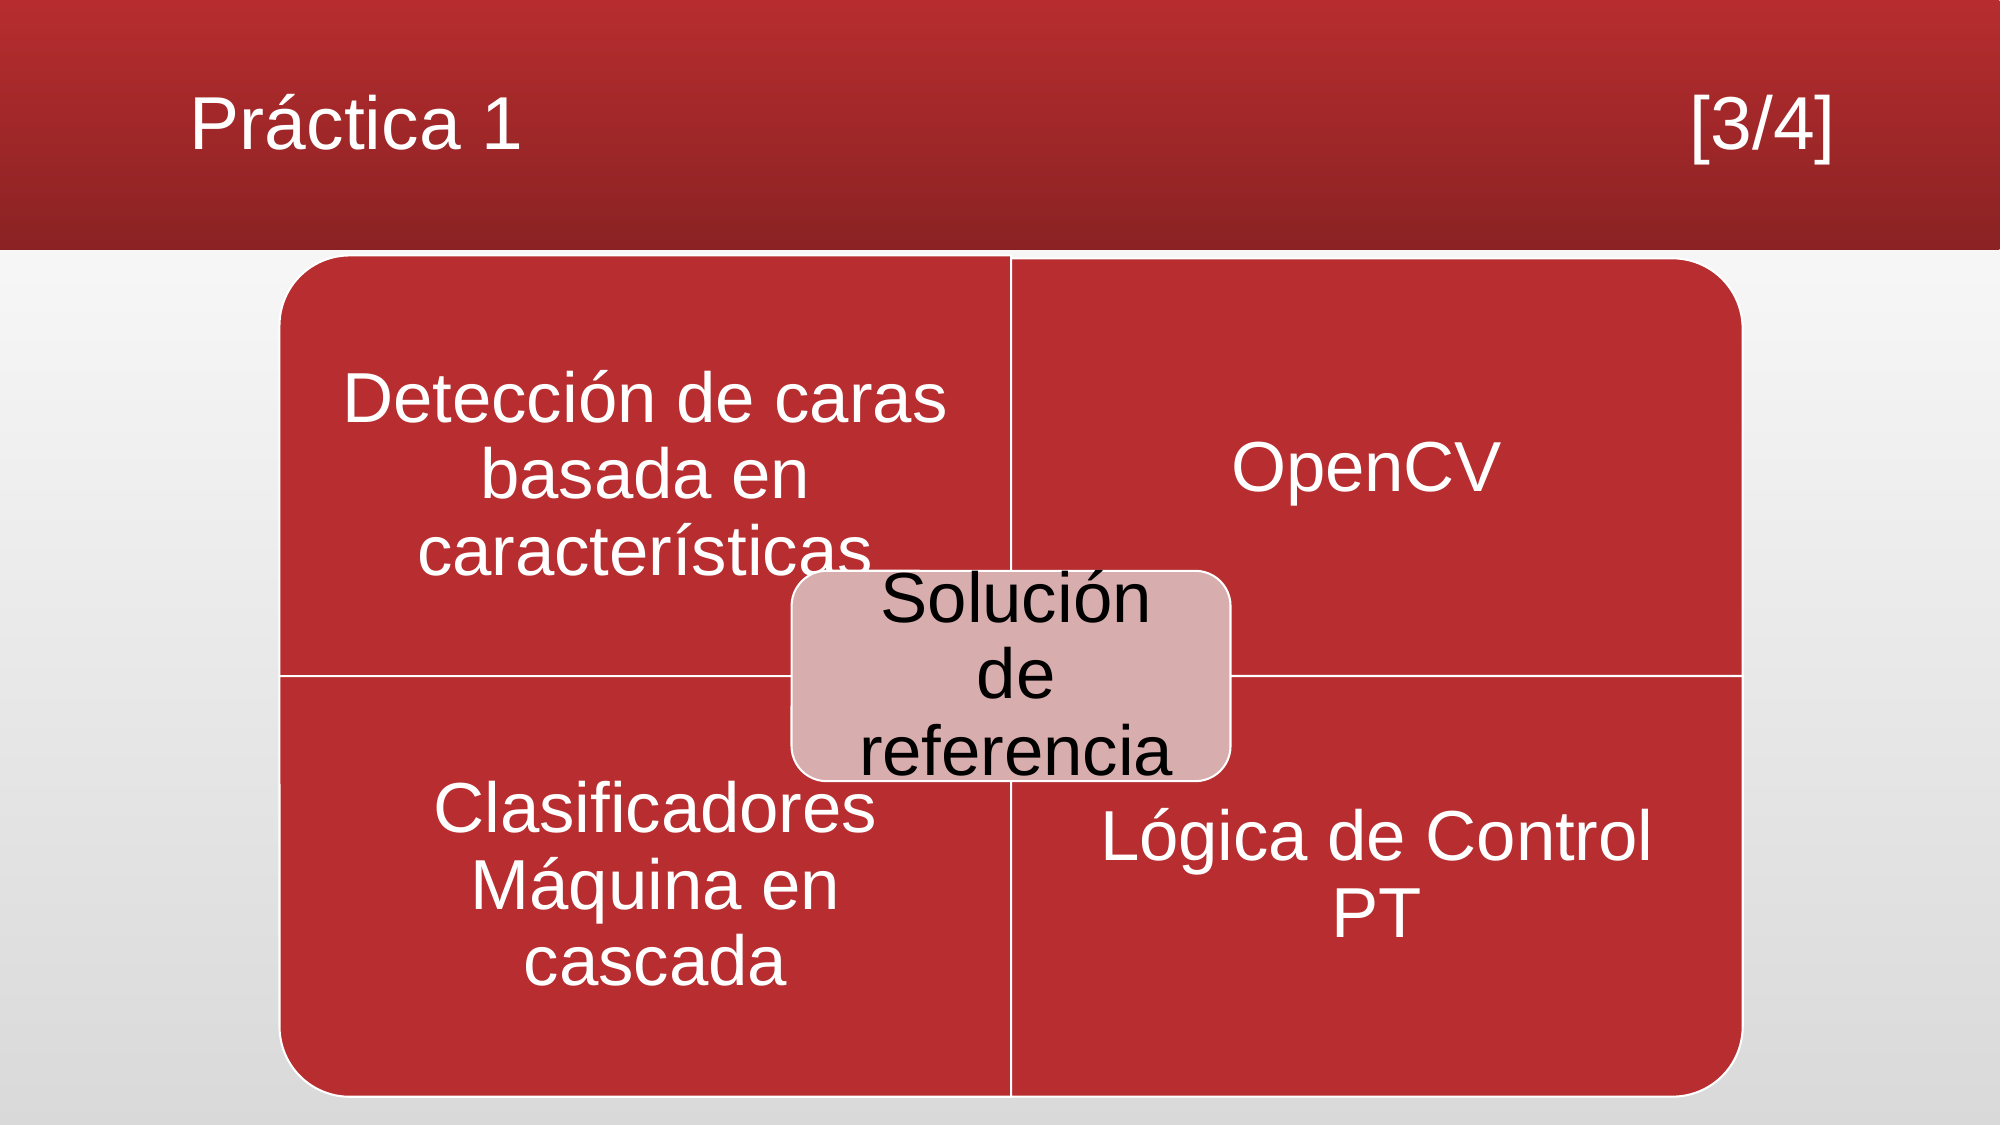

# Práctica 1								[3/4]
Detección de caras basada en características
OpenCV
Clasificadores Máquina en cascada
Lógica de Control PT
Solución de referencia